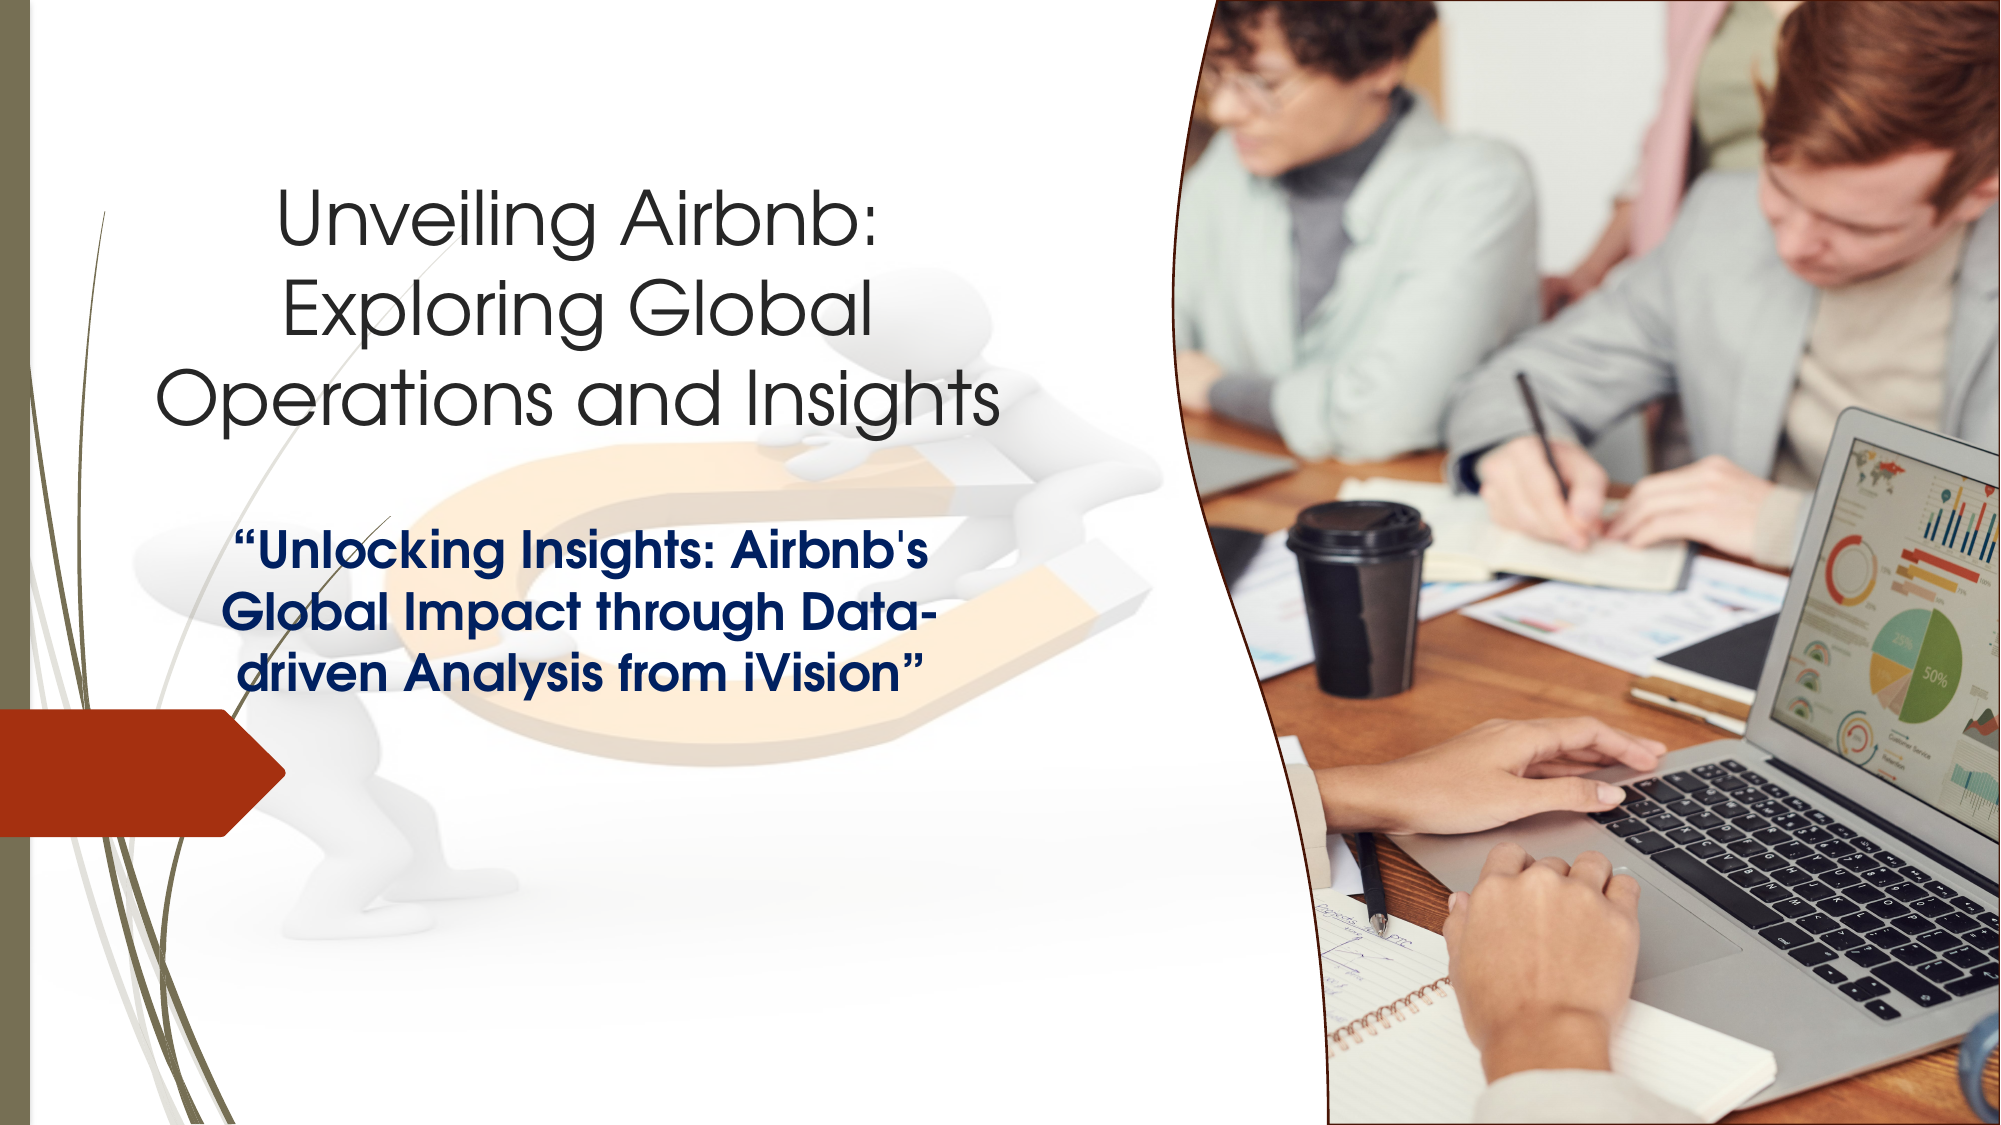

# Unveiling Airbnb: Exploring Global Operations and Insights

“Unlocking Insights: Airbnb's Global Impact through Data-driven Analysis from iVision”